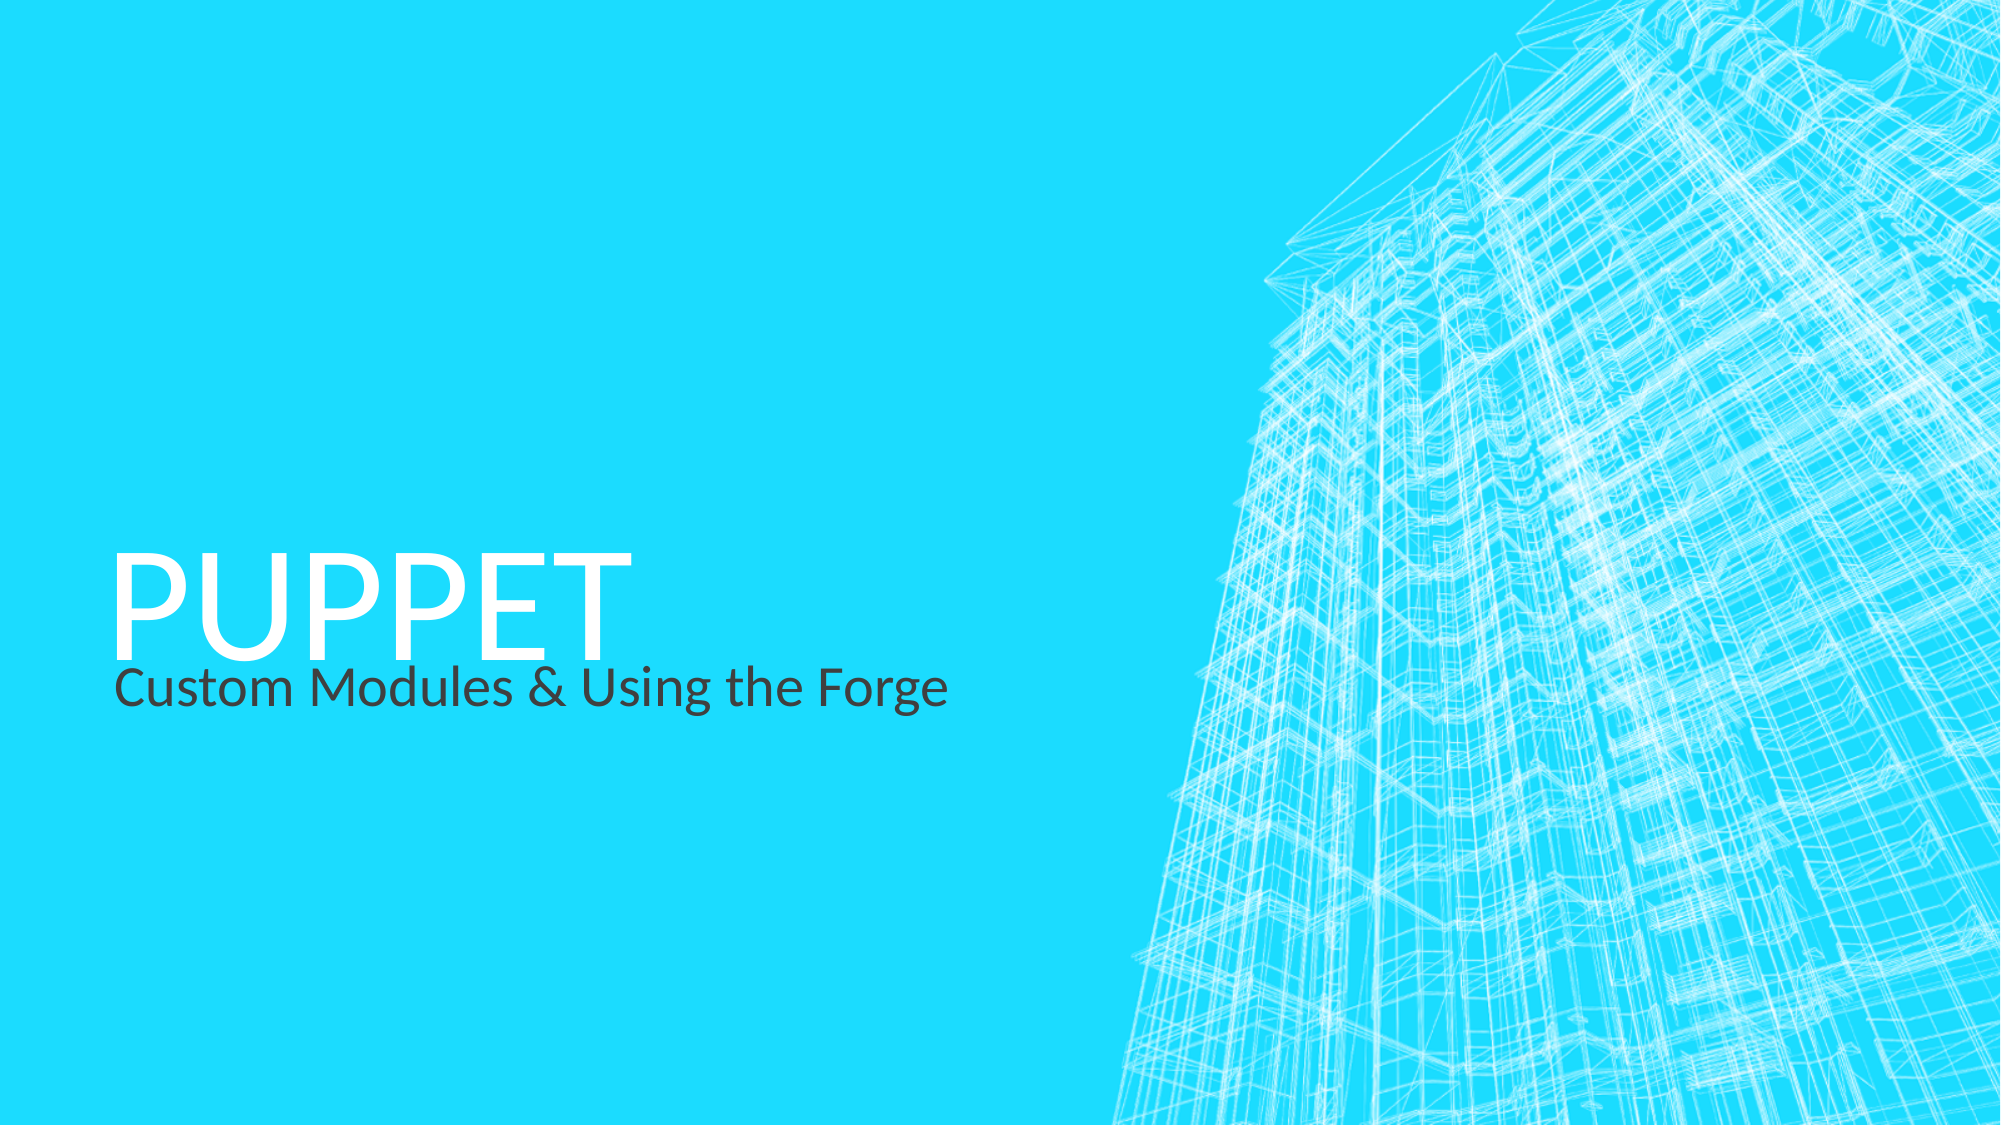

# Puppet
Custom Modules & Using the Forge